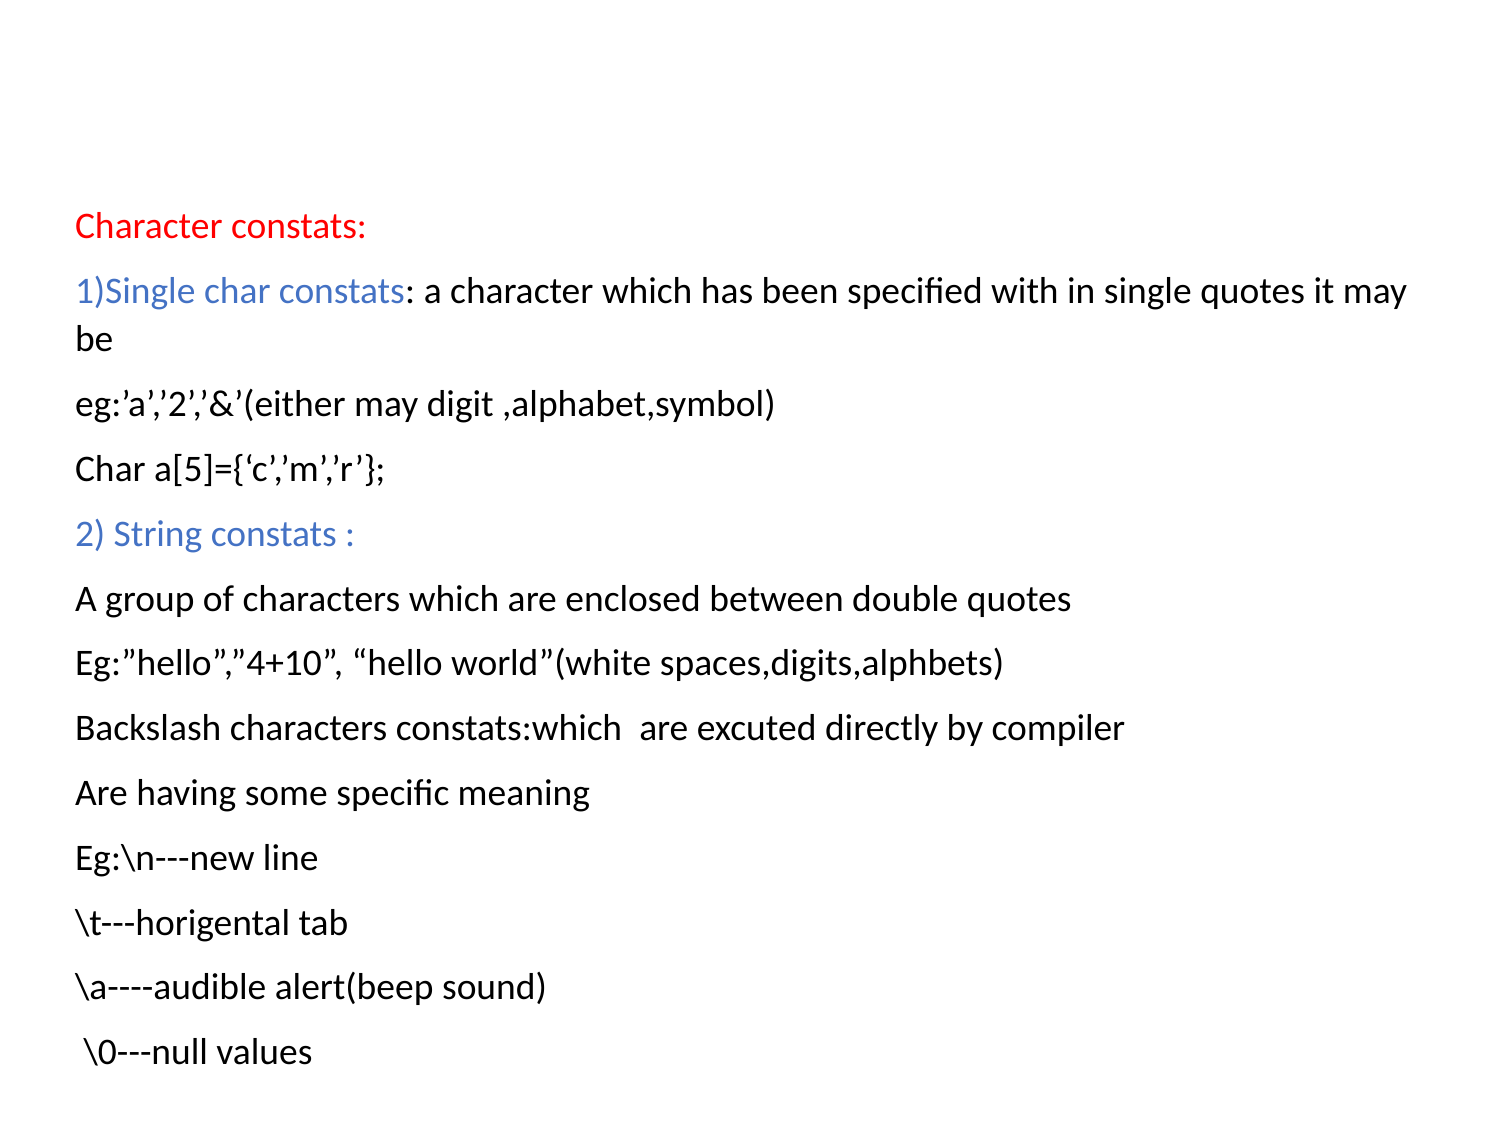

# Character constats:
1)Single char constats: a character which has been specified with in single quotes it may be
eg:’a’,’2’,’&’(either may digit ,alphabet,symbol)
Char a[5]={‘c’,’m’,’r’};
2) String constats :
A group of characters which are enclosed between double quotes
Eg:”hello”,”4+10”, “hello world”(white spaces,digits,alphbets)
Backslash characters constats:which  are excuted directly by compiler
Are having some specific meaning
Eg:\n---new line
\t---horigental tab
\a----audible alert(beep sound)
 \0---null values